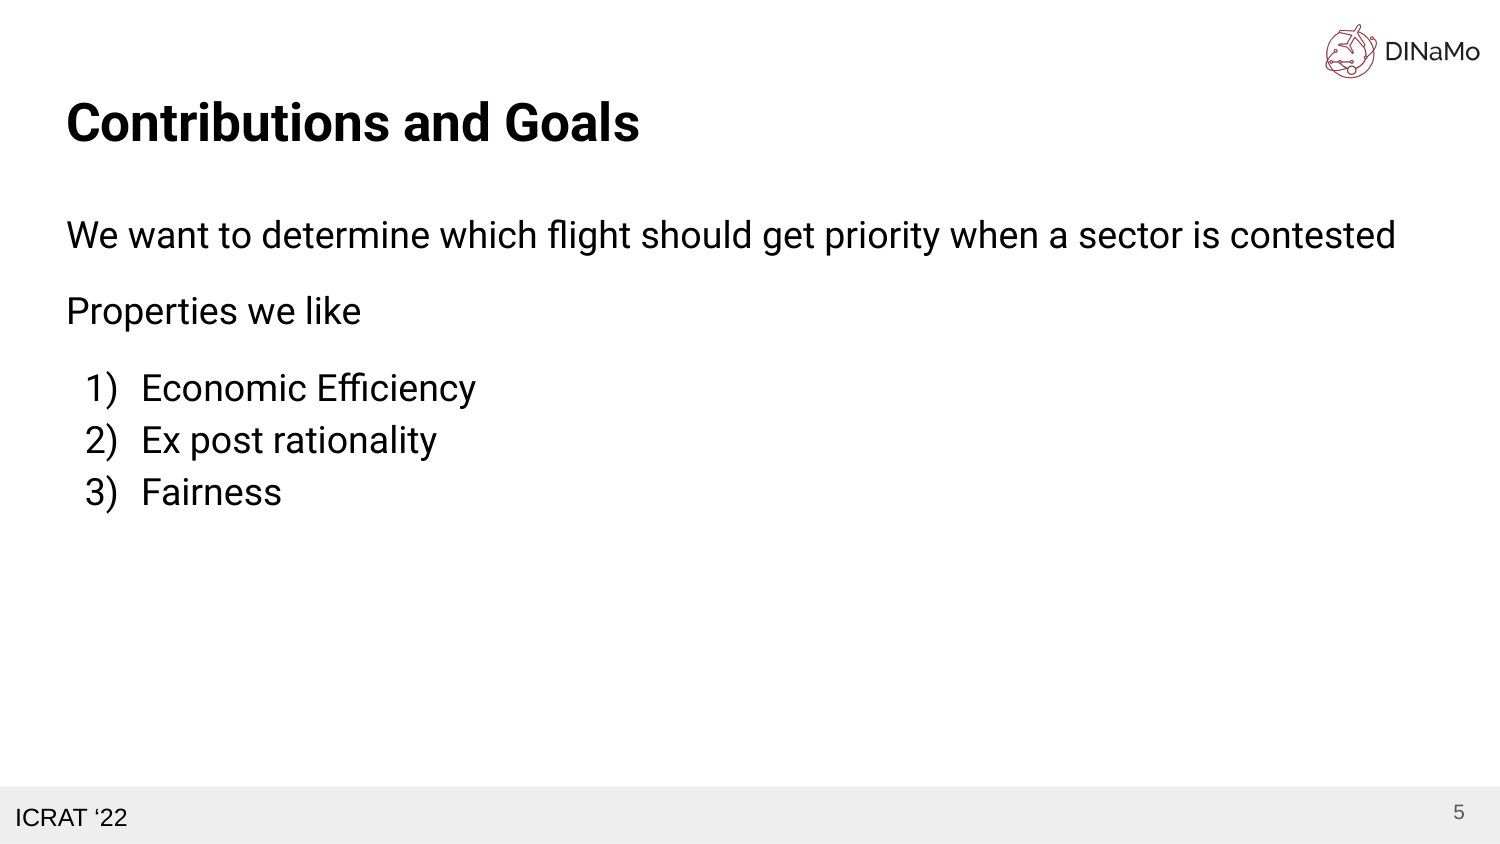

# Contributions and Goals
We want to determine which flight should get priority when a sector is contested
Properties we like
Economic Efficiency
Ex post rationality
Fairness
5